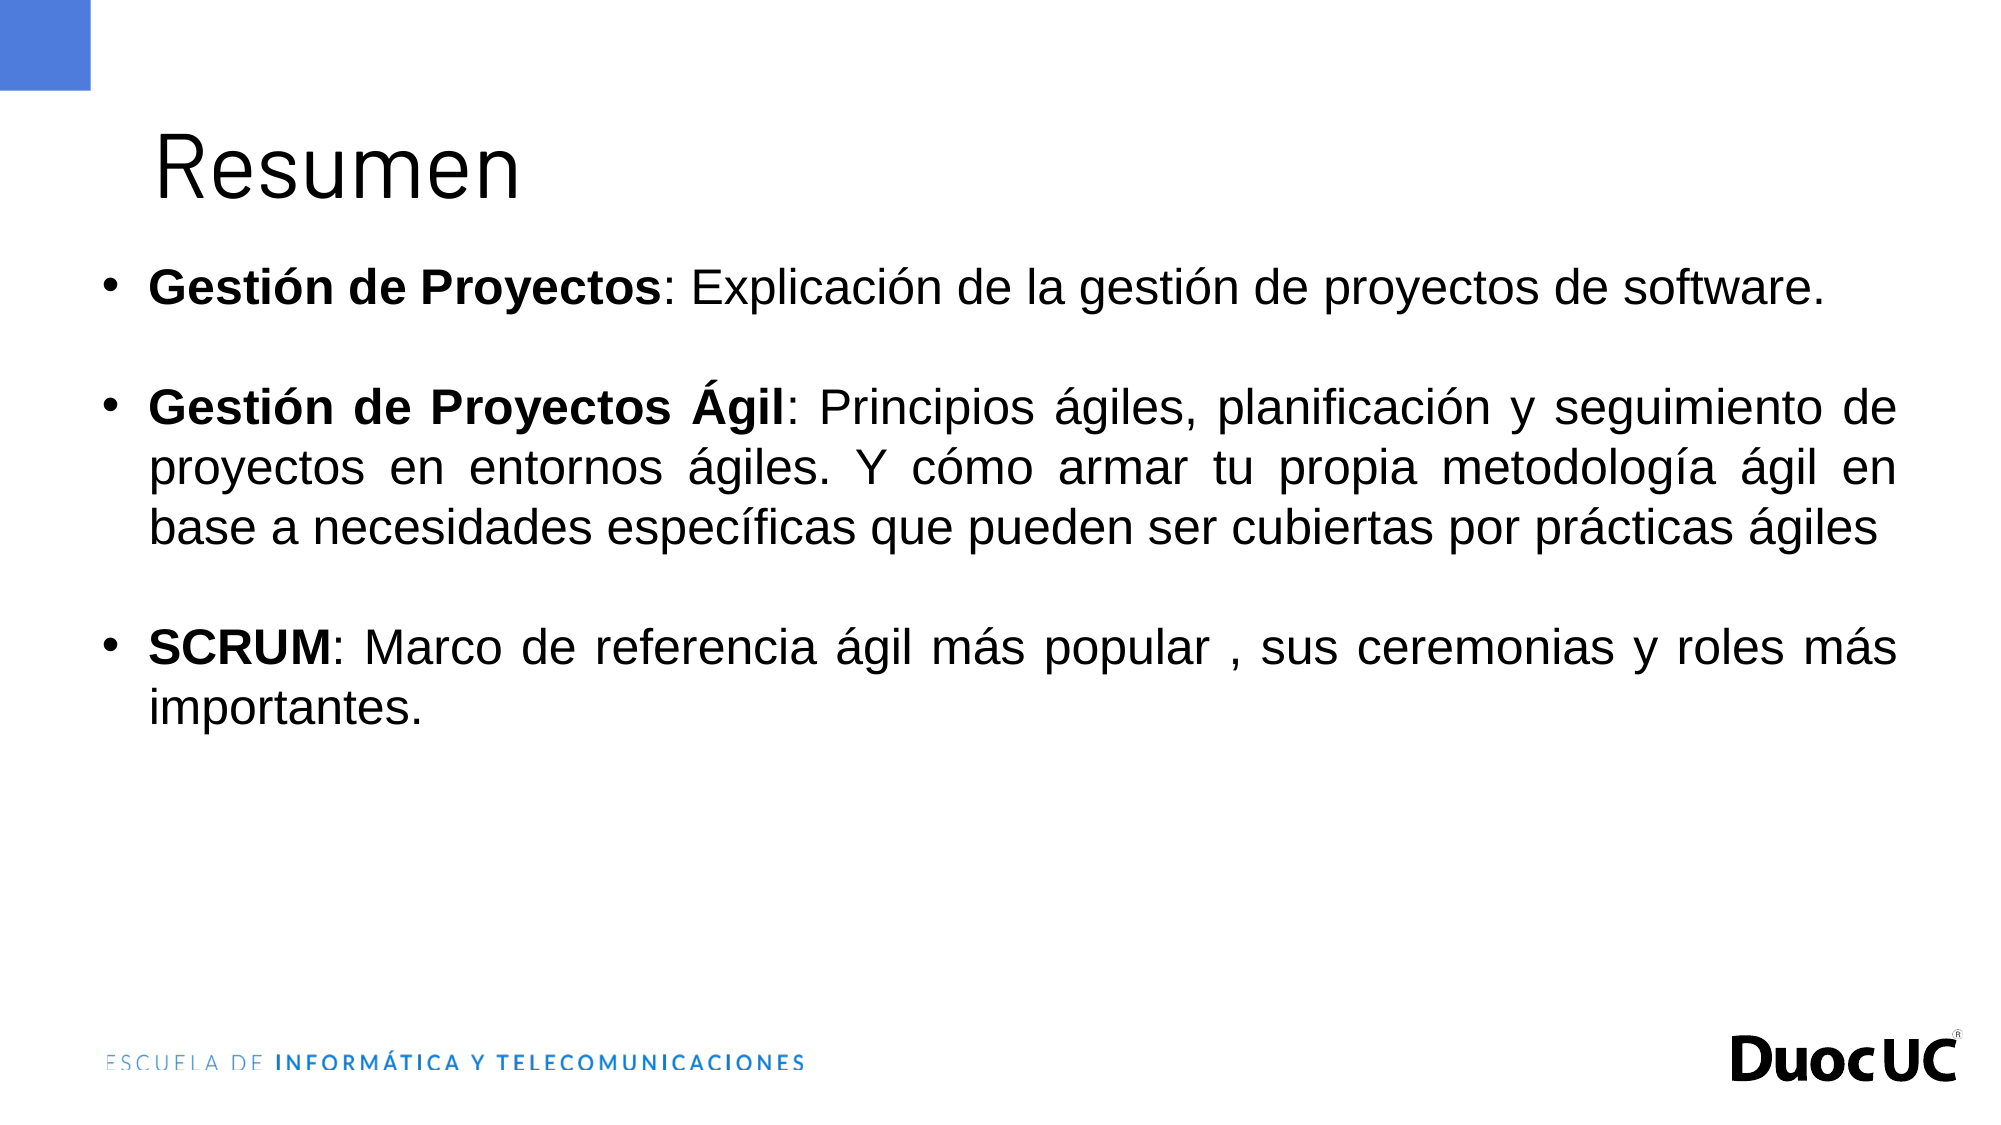

Resumen
Gestión de Proyectos: Explicación de la gestión de proyectos de software.

Gestión de Proyectos Ágil: Principios ágiles, planificación y seguimiento de proyectos en entornos ágiles. Y cómo armar tu propia metodología ágil en base a necesidades específicas que pueden ser cubiertas por prácticas ágiles

SCRUM: Marco de referencia ágil más popular , sus ceremonias y roles más importantes.